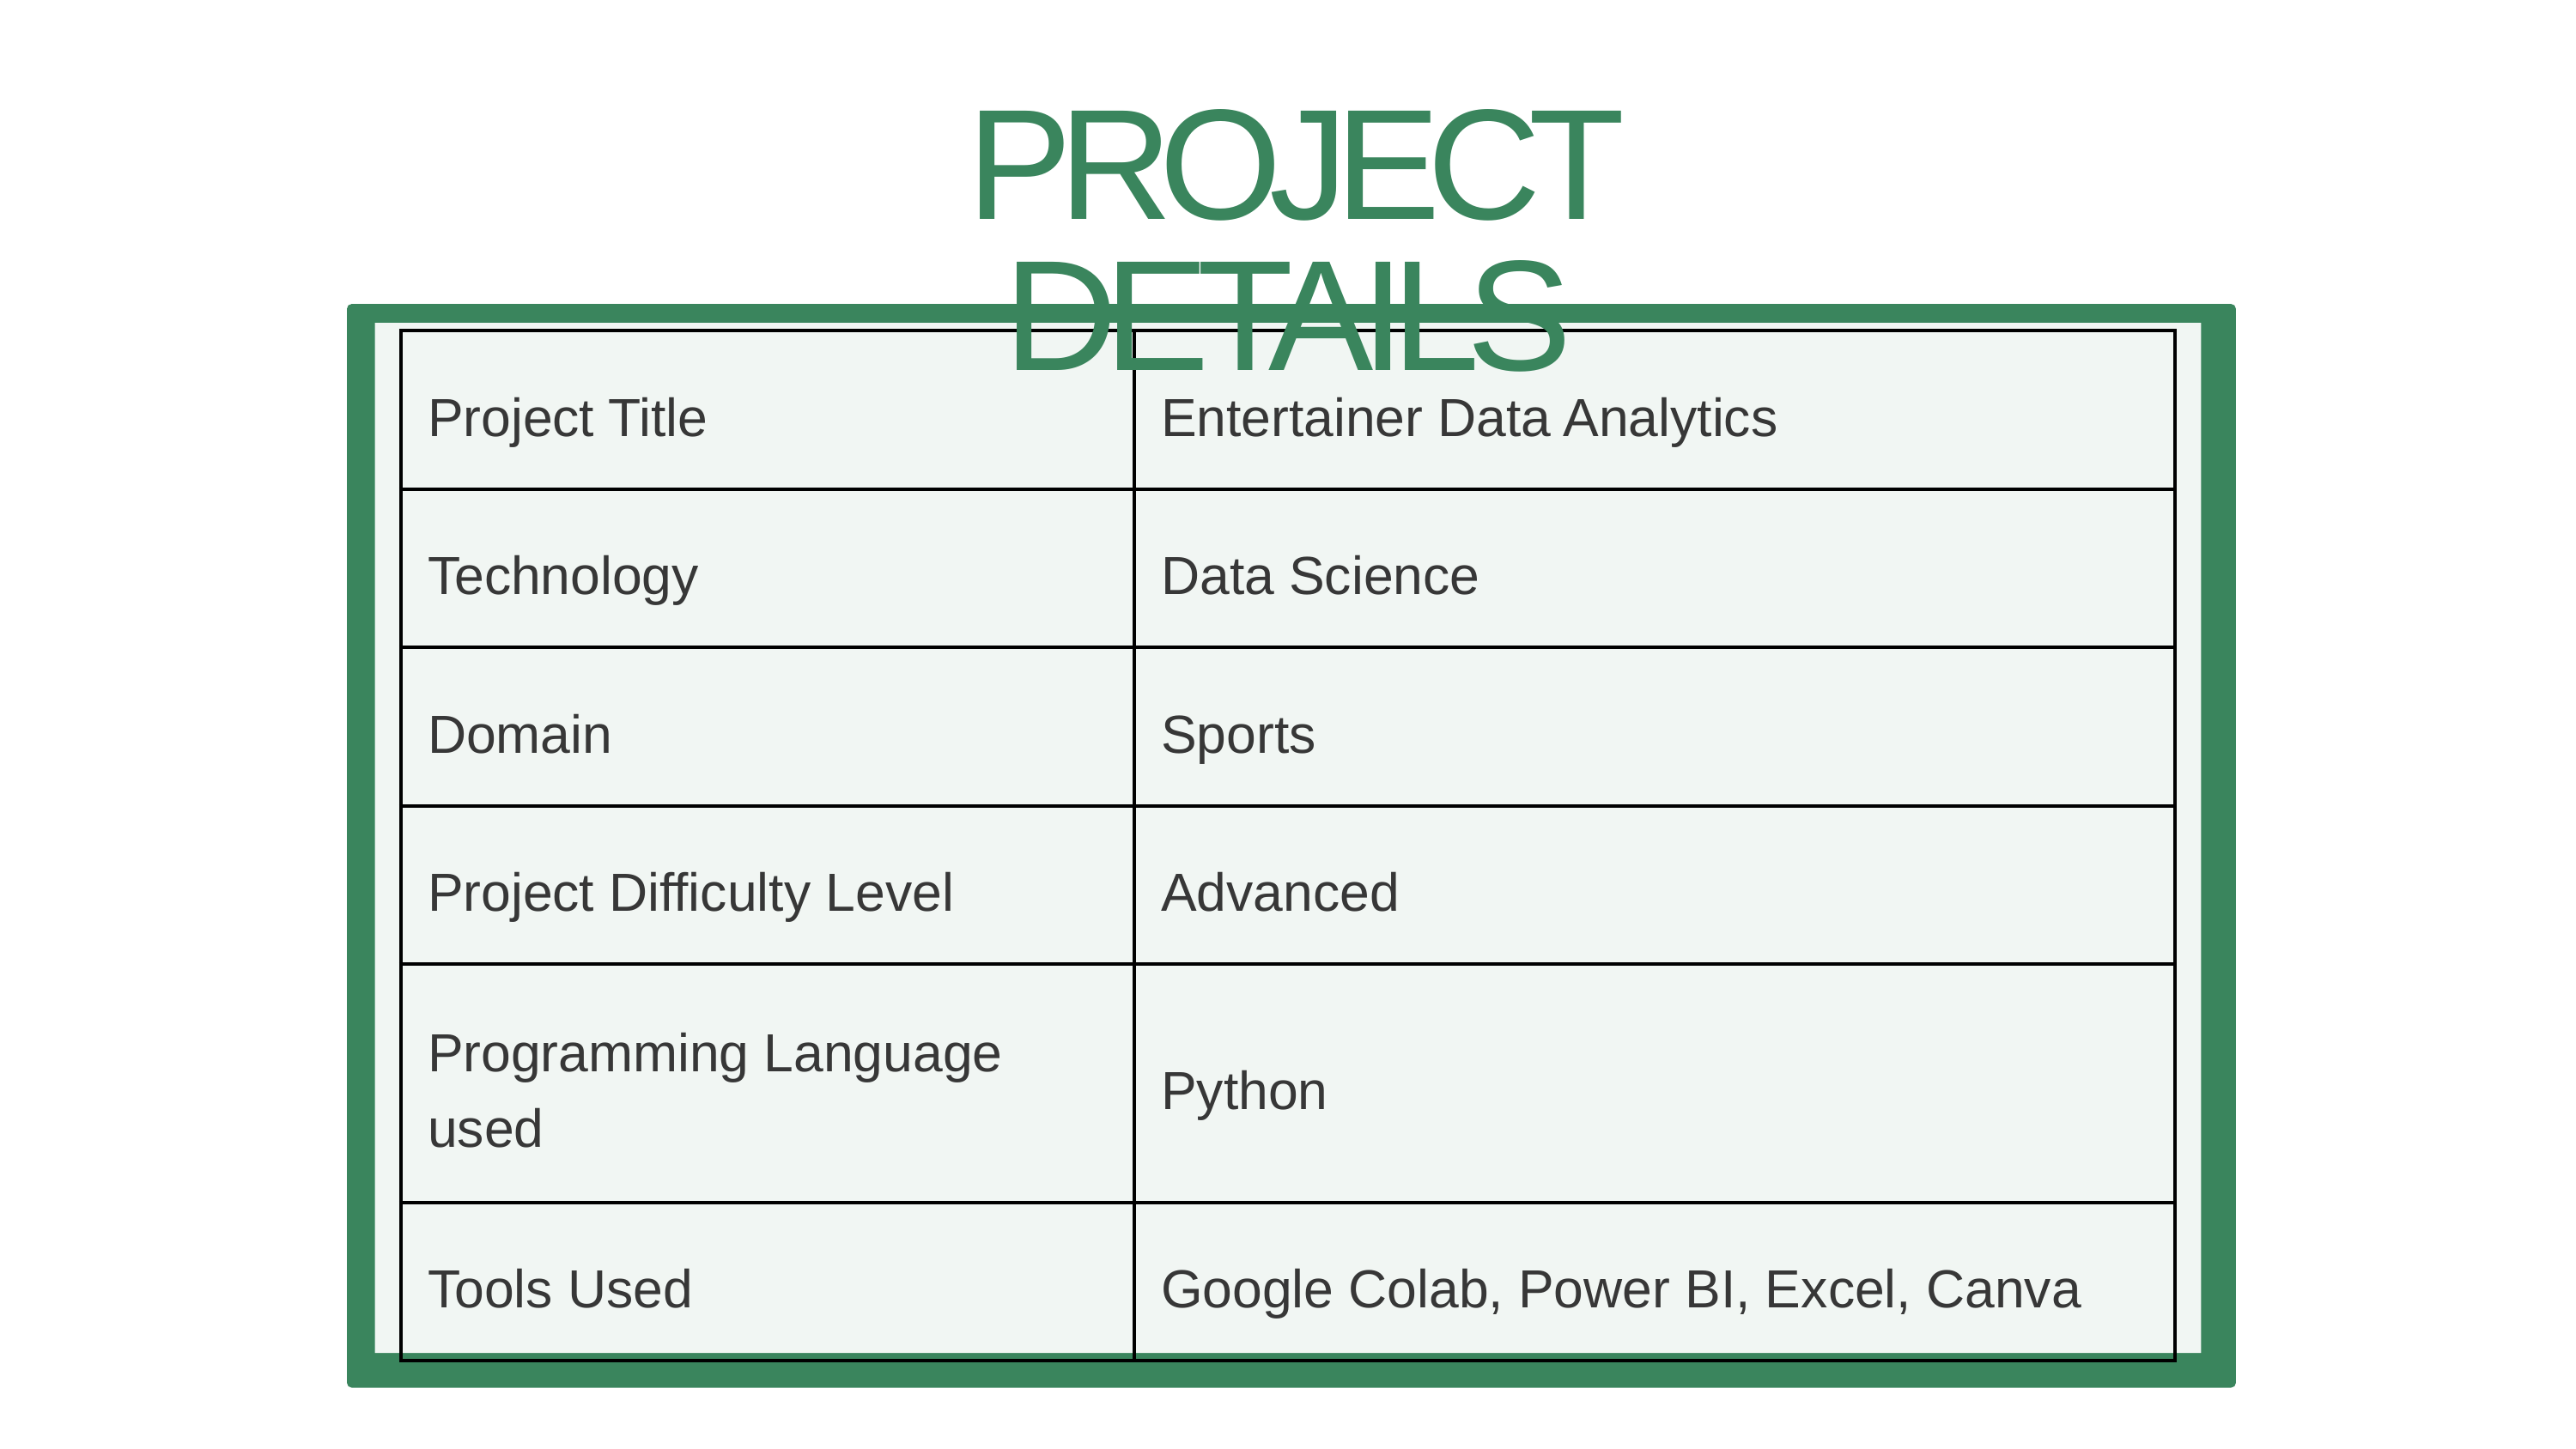

PROJECT DETAILS

| Project Title | Entertainer Data Analytics |
| --- | --- |
| Technology | Data Science |
| Domain | Sports |
| Project Difficulty Level | Advanced |
| Programming Language used | Python |
| Tools Used | Google Colab, Power BI, Excel, Canva |